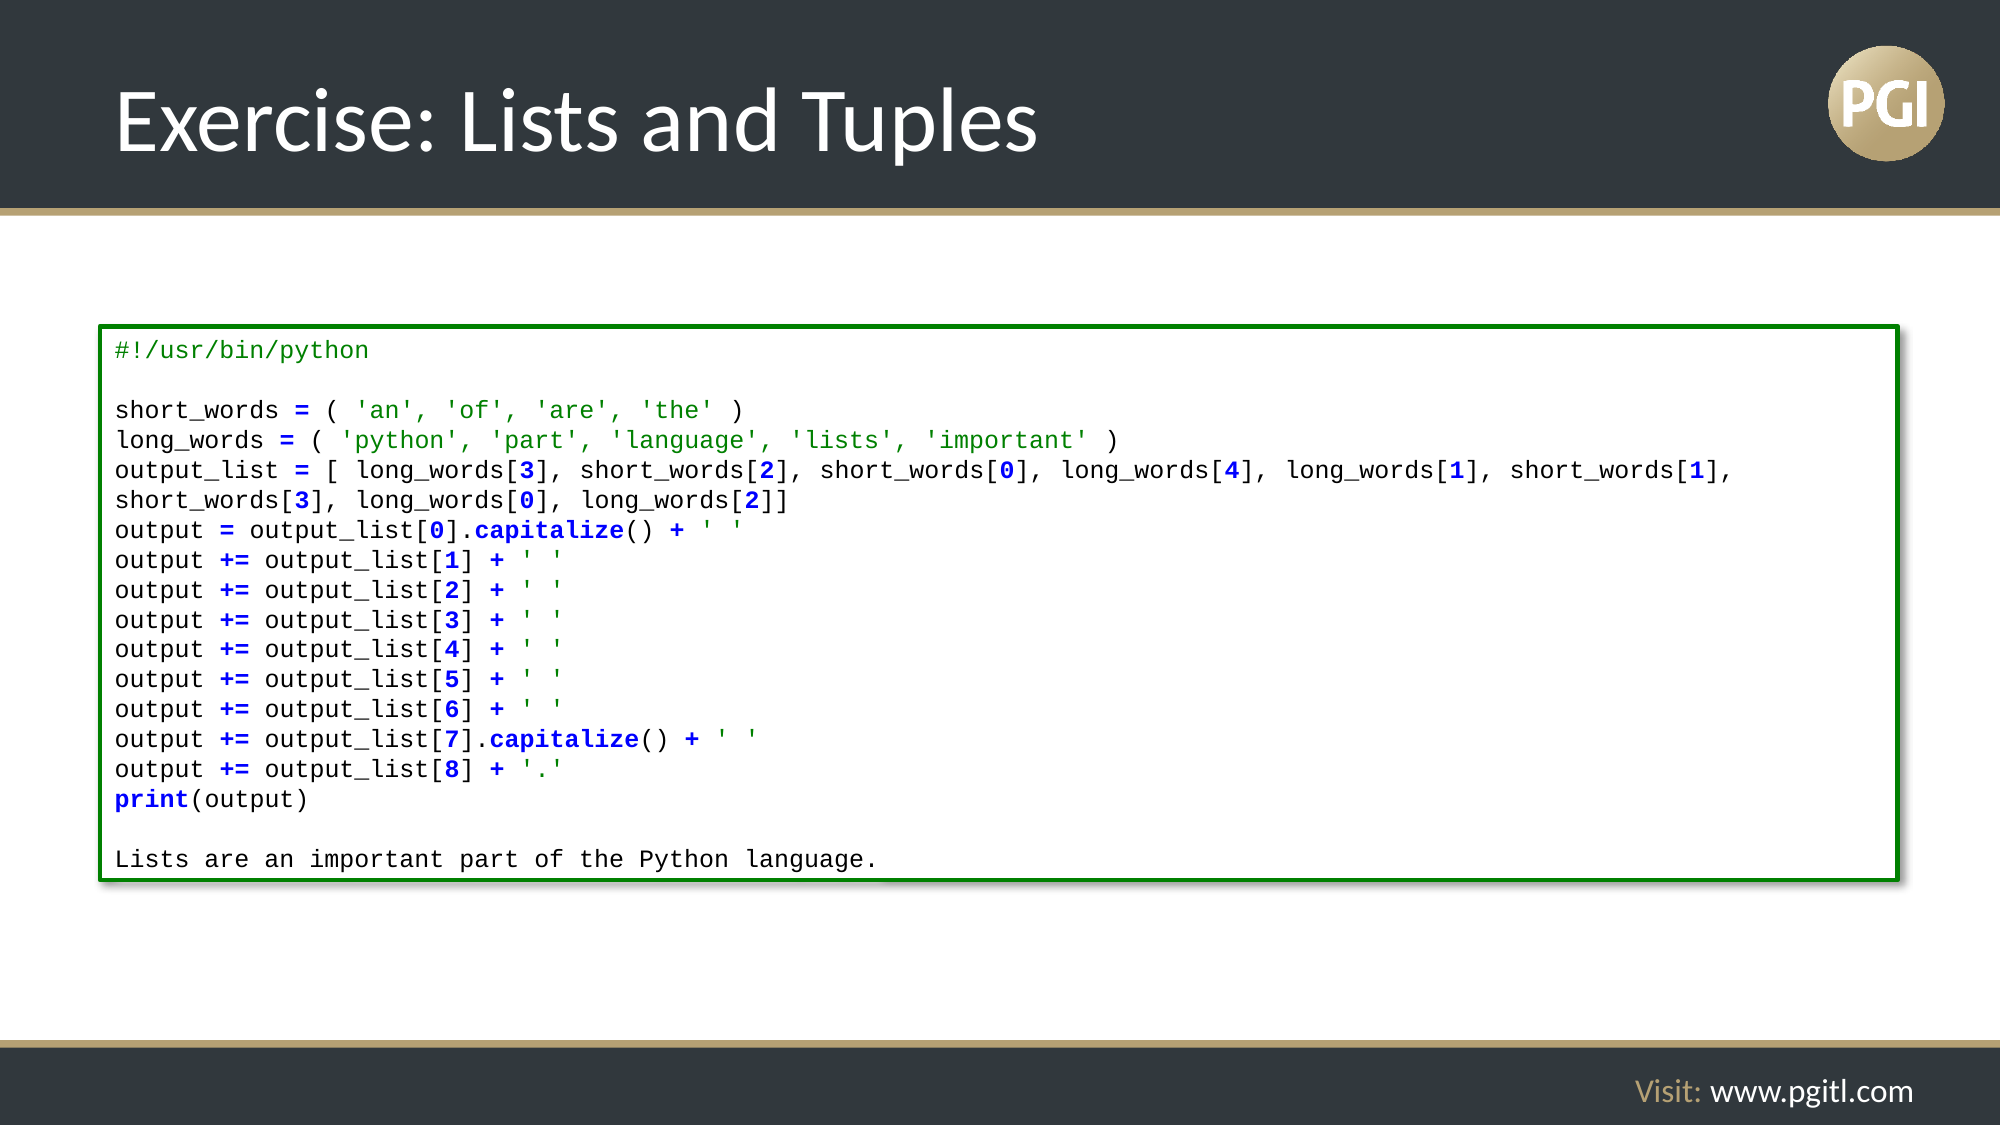

# Exercise: Lists and Tuples
#!/usr/bin/python

short_words = ( 'an', 'of', 'are', 'the' )
long_words = ( 'python', 'part', 'language', 'lists', 'important' )
output_list = [ long_words[3], short_words[2], short_words[0], long_words[4], long_words[1], short_words[1], short_words[3], long_words[0], long_words[2]]
output = output_list[0].capitalize() + ' '
output += output_list[1] + ' '
output += output_list[2] + ' '
output += output_list[3] + ' '
output += output_list[4] + ' '
output += output_list[5] + ' '
output += output_list[6] + ' '
output += output_list[7].capitalize() + ' '
output += output_list[8] + '.'
print(output)

Lists are an important part of the Python language.